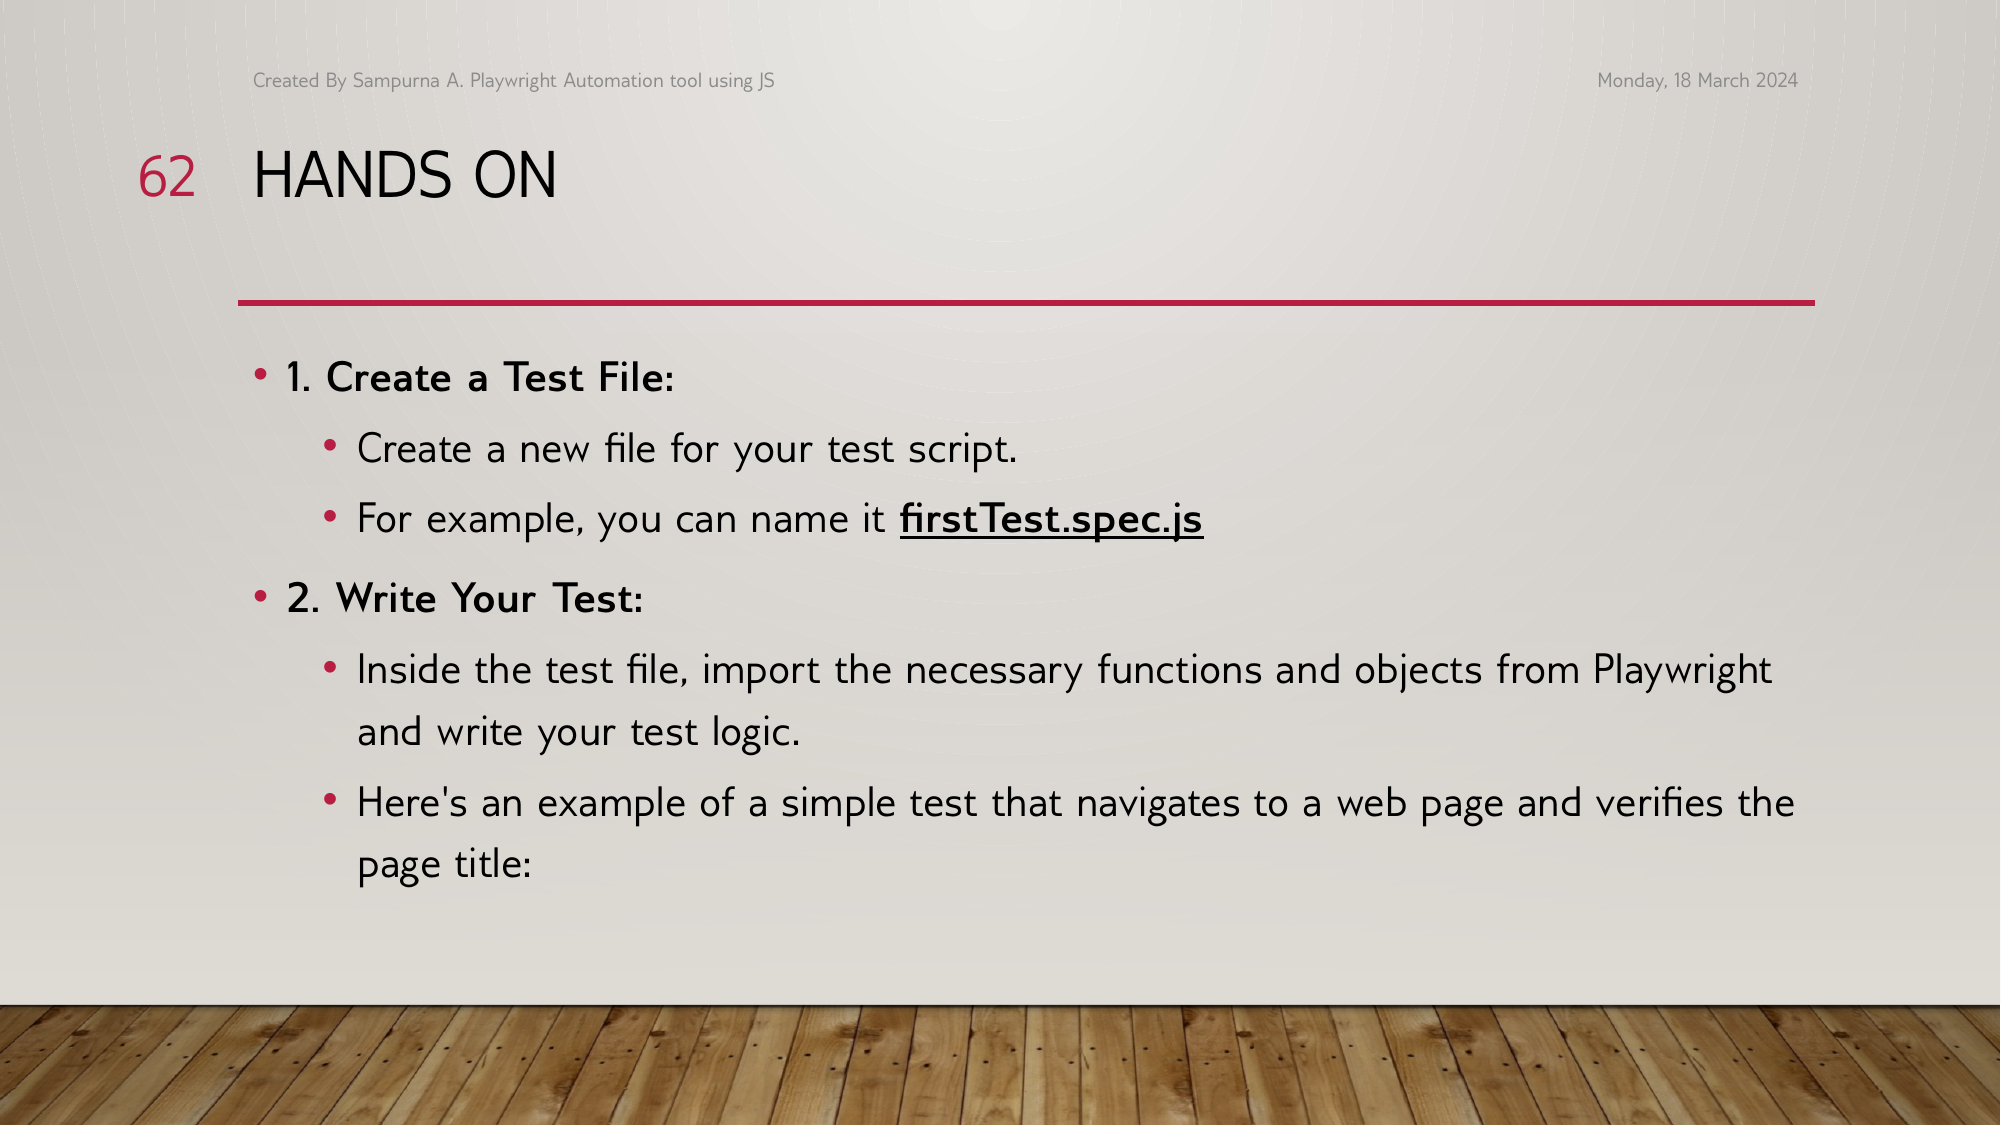

Created By Sampurna A. Playwright Automation tool using JS
Monday, 18 March 2024
62
# Hands On
1. Create a Test File:
Create a new file for your test script.
For example, you can name it firstTest.spec.js
2. Write Your Test:
Inside the test file, import the necessary functions and objects from Playwright and write your test logic.
Here's an example of a simple test that navigates to a web page and verifies the page title: